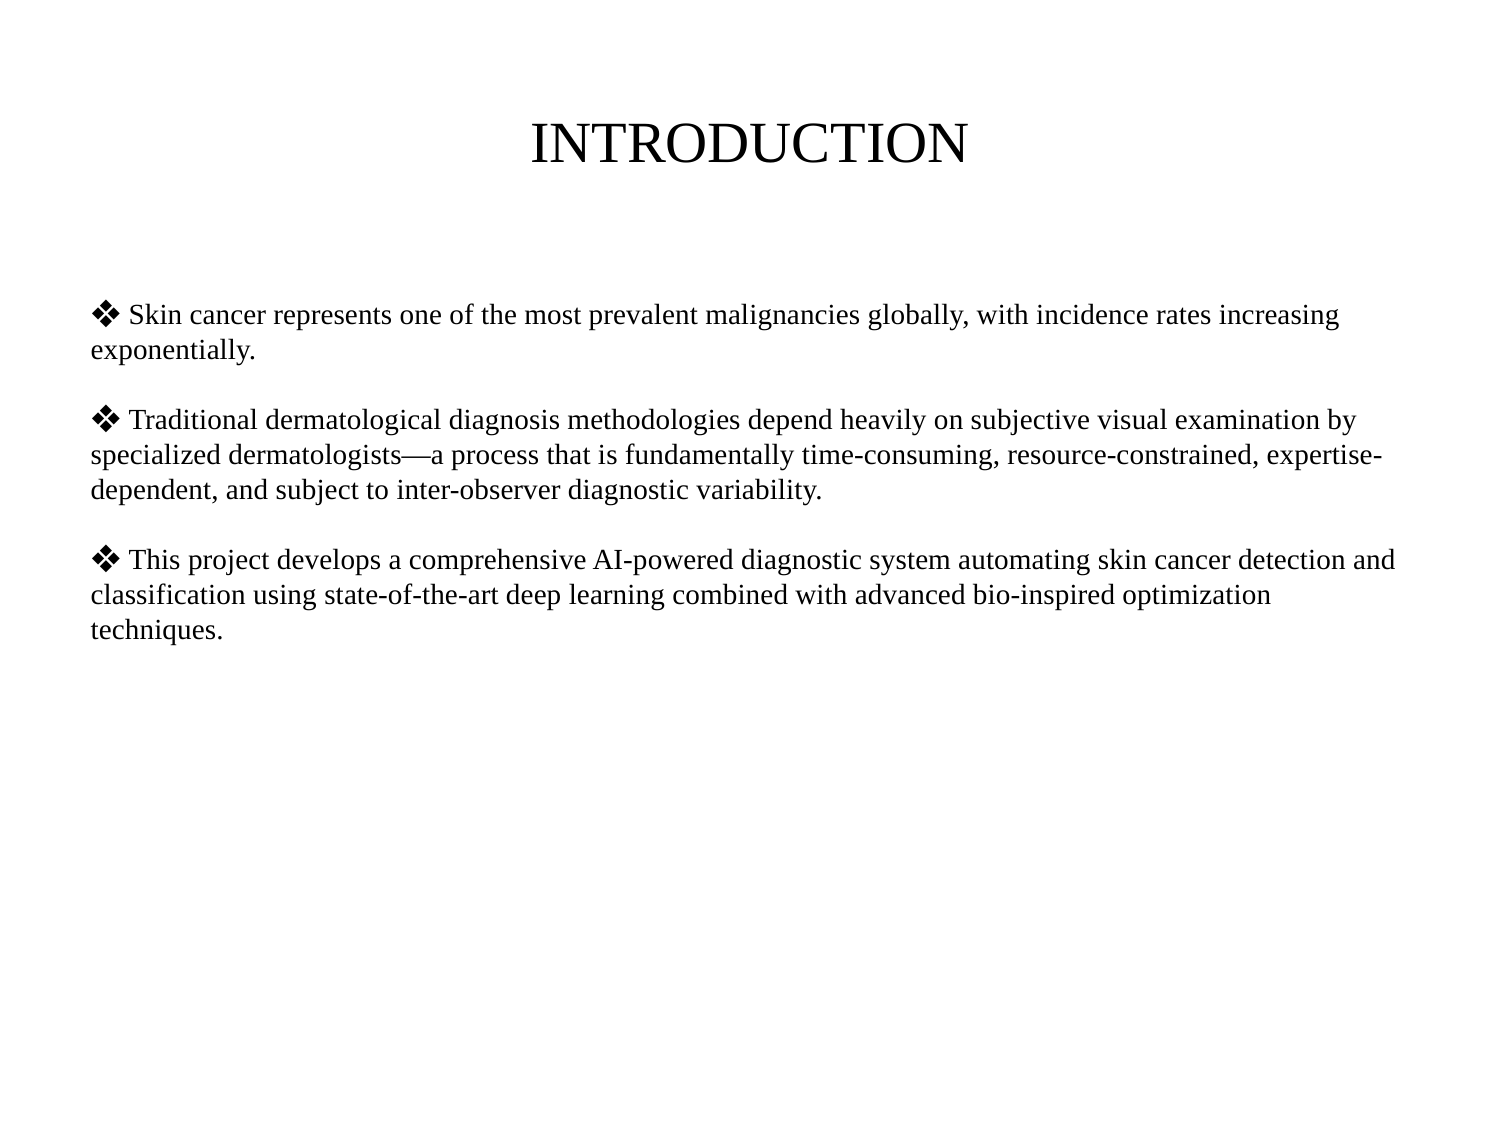

# INTRODUCTION
❖ Skin cancer represents one of the most prevalent malignancies globally, with incidence rates increasing exponentially.

❖ Traditional dermatological diagnosis methodologies depend heavily on subjective visual examination by specialized dermatologists—a process that is fundamentally time-consuming, resource-constrained, expertise-dependent, and subject to inter-observer diagnostic variability.
❖ This project develops a comprehensive AI-powered diagnostic system automating skin cancer detection and classification using state-of-the-art deep learning combined with advanced bio-inspired optimization techniques.